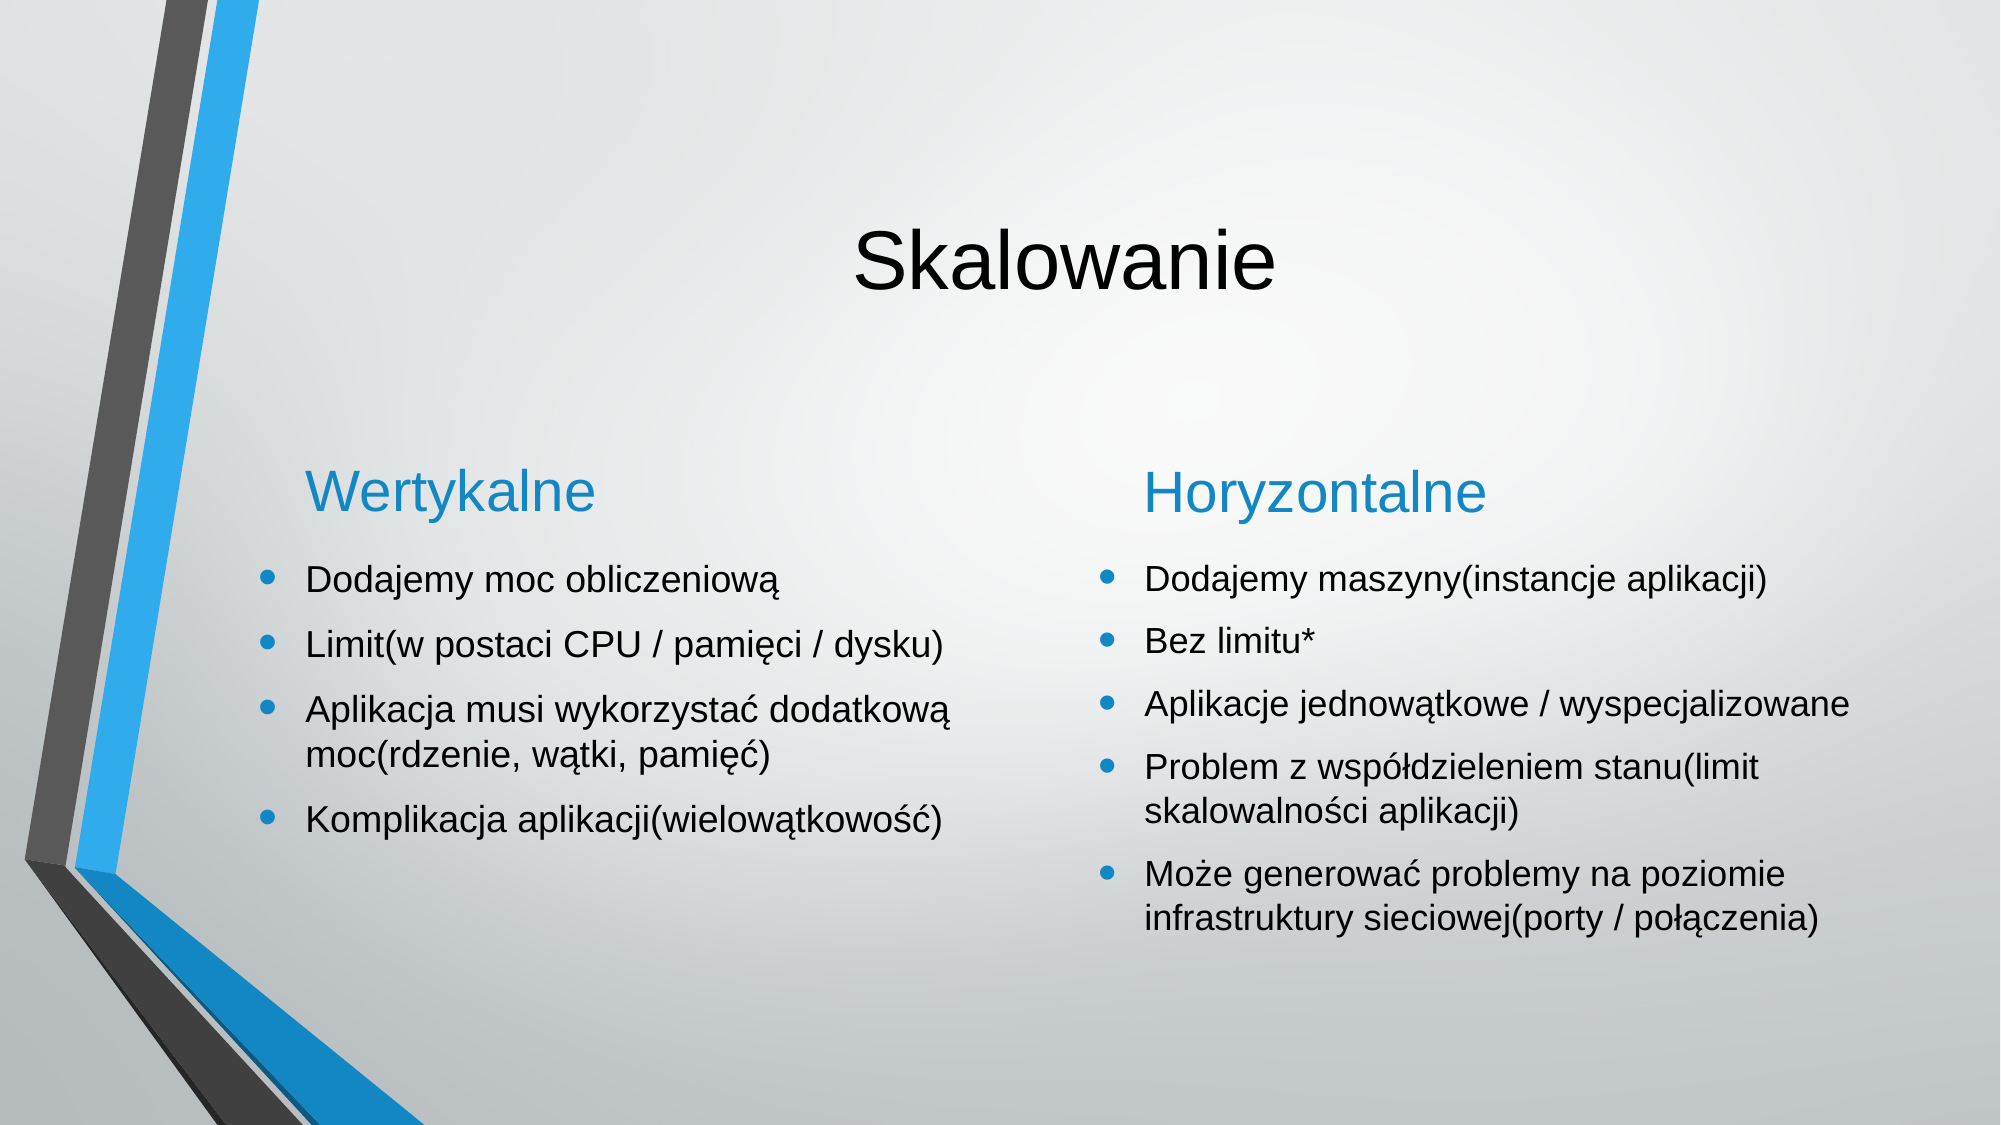

# Skalowanie
Wertykalne
Horyzontalne
Dodajemy moc obliczeniową
Limit(w postaci CPU / pamięci / dysku)
Aplikacja musi wykorzystać dodatkową moc(rdzenie, wątki, pamięć)
Komplikacja aplikacji(wielowątkowość)
Dodajemy maszyny(instancje aplikacji)
Bez limitu*
Aplikacje jednowątkowe / wyspecjalizowane
Problem z współdzieleniem stanu(limit skalowalności aplikacji)
Może generować problemy na poziomie infrastruktury sieciowej(porty / połączenia)